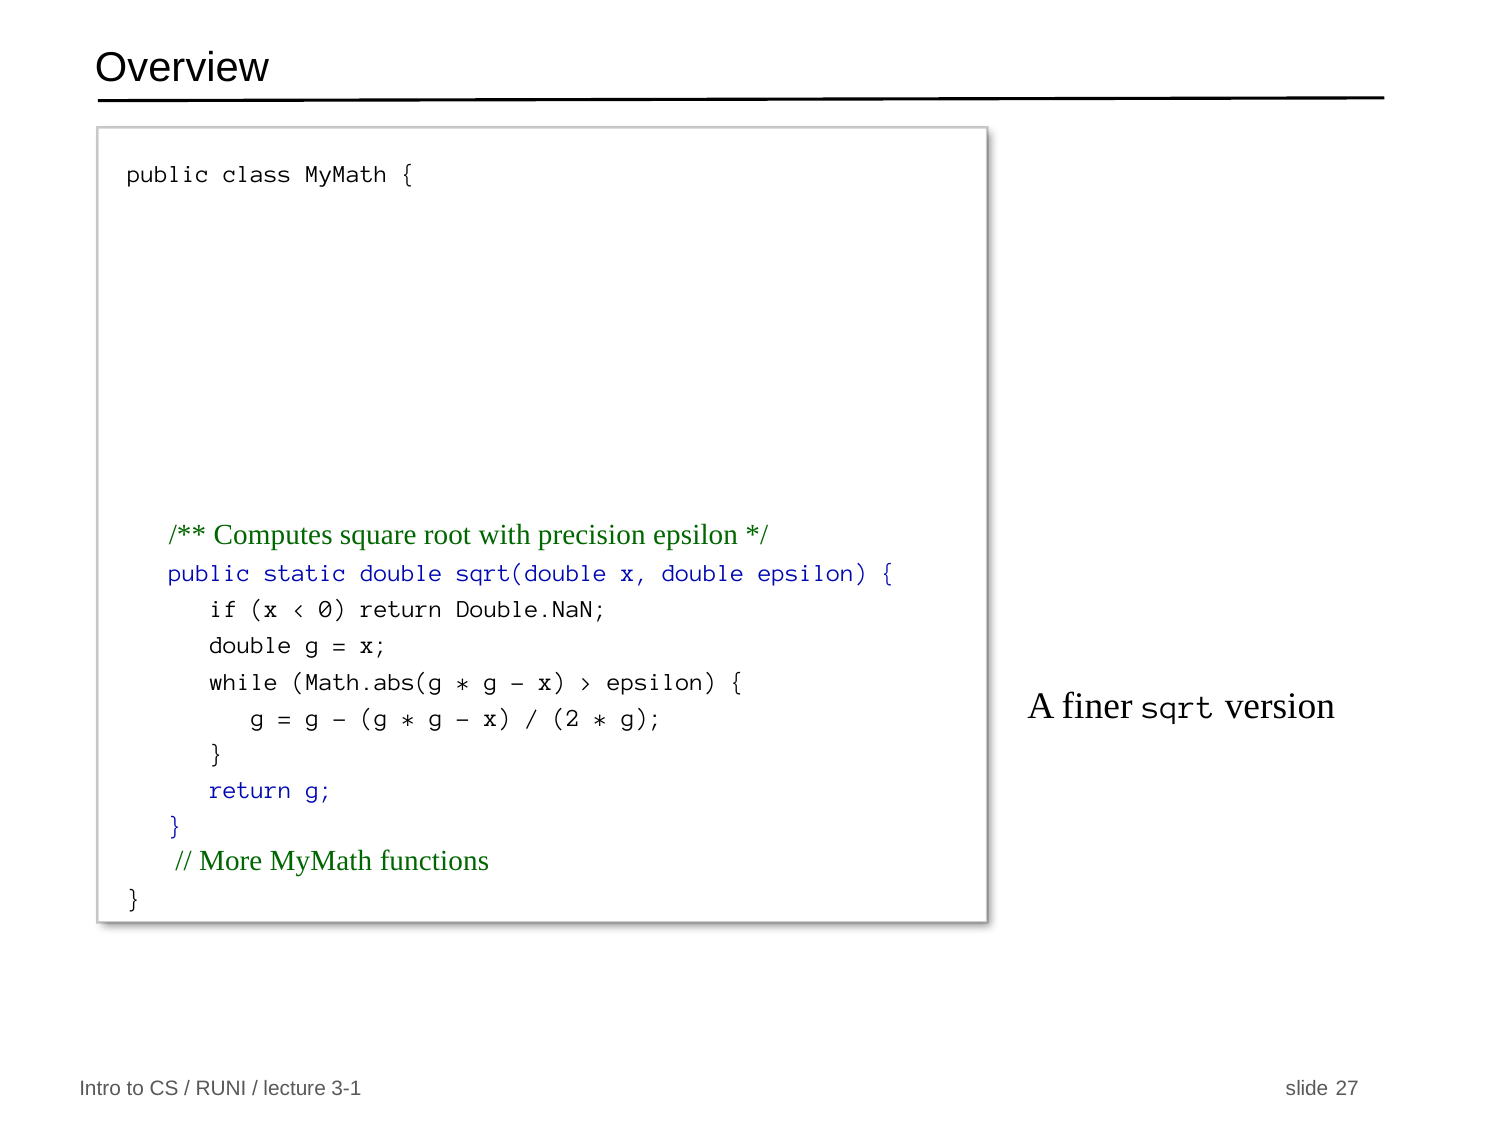

# Overview
public class MyMath {

   /** Computes square root with precision epsilon */
   public static double sqrt(double x, double epsilon) {
      if (x < 0) return Double.NaN;
      double g = x;
      while (Math.abs(g * g - x) > epsilon) {
         g = g - (g * g - x) / (2 * g);
      }
      return g;
   }
   // More MyMath functions
}
A finer sqrt version